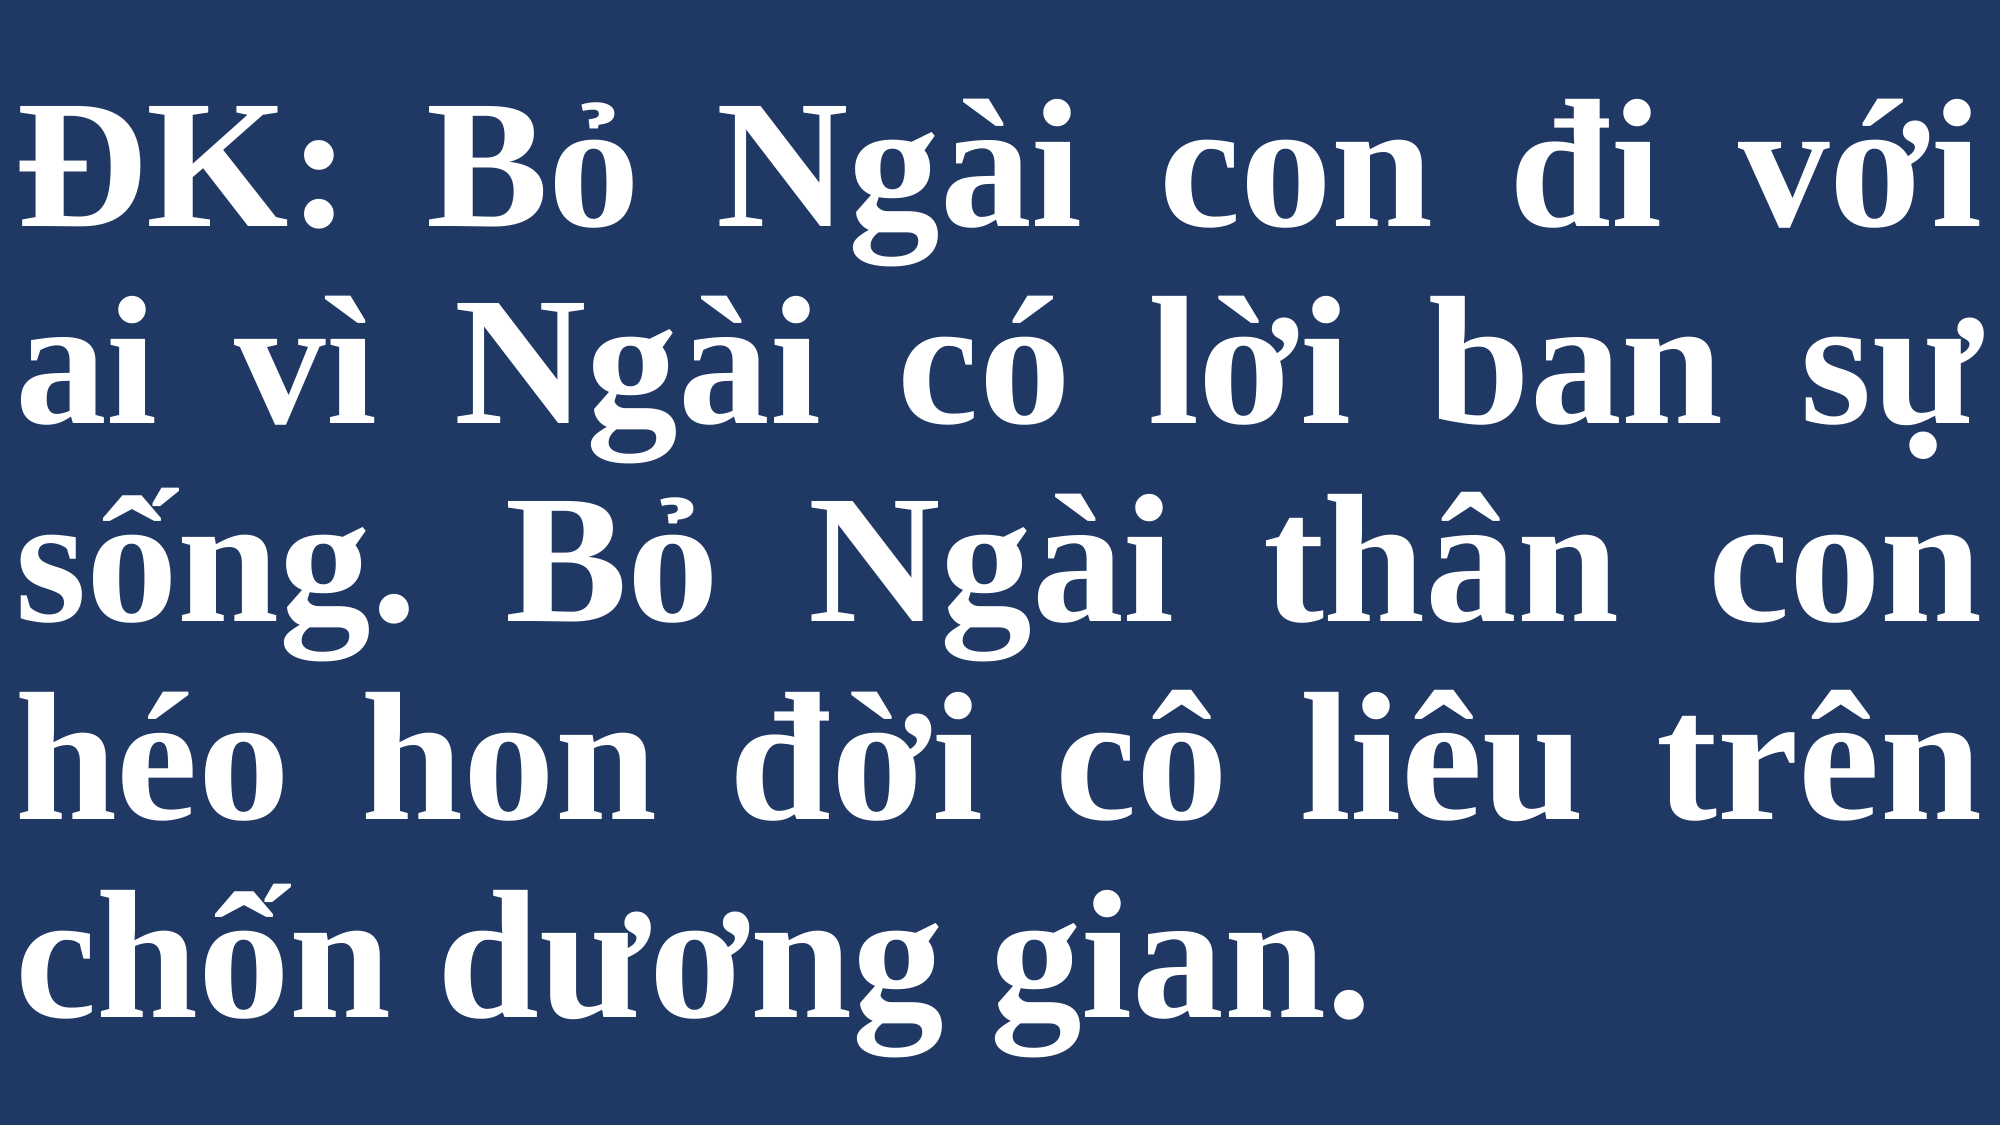

# ÐK: Bỏ Ngài con đi với ai vì Ngài có lời ban sự sống. Bỏ Ngài thân con héo hon đời cô liêu trên chốn dương gian.